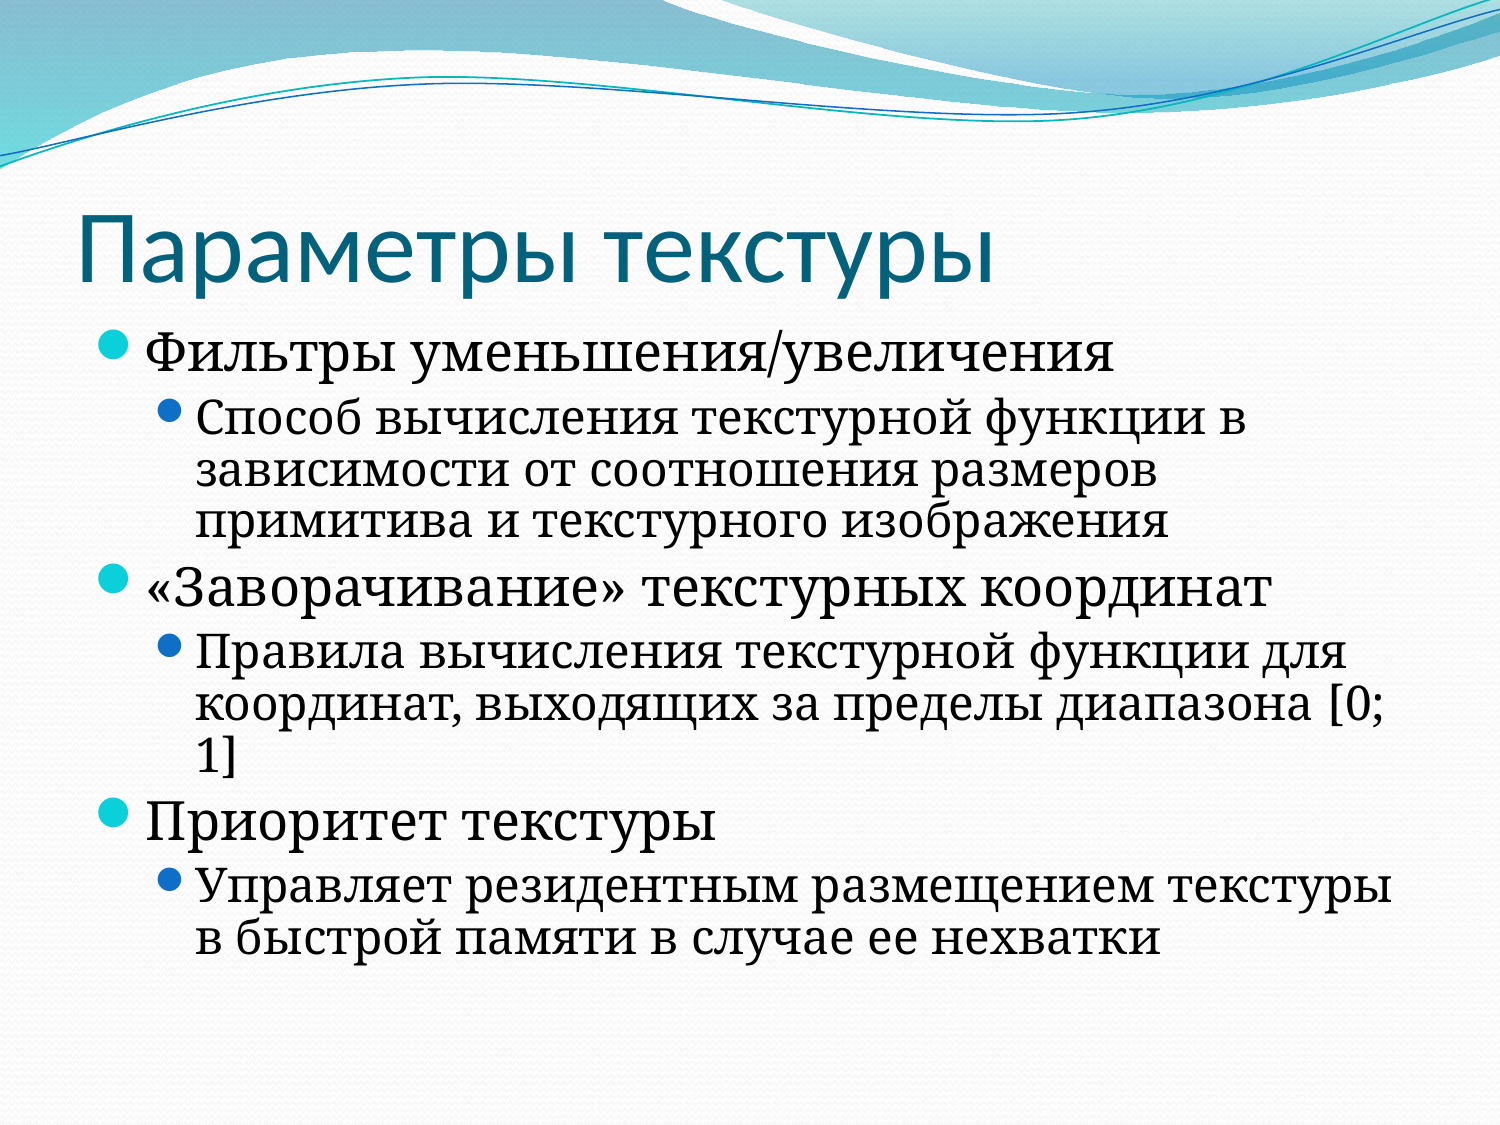

# Параметры текстуры
Фильтры уменьшения/увеличения
Способ вычисления текстурной функции в зависимости от соотношения размеров примитива и текстурного изображения
«Заворачивание» текстурных координат
Правила вычисления текстурной функции для координат, выходящих за пределы диапазона [0; 1]
Приоритет текстуры
Управляет резидентным размещением текстуры в быстрой памяти в случае ее нехватки